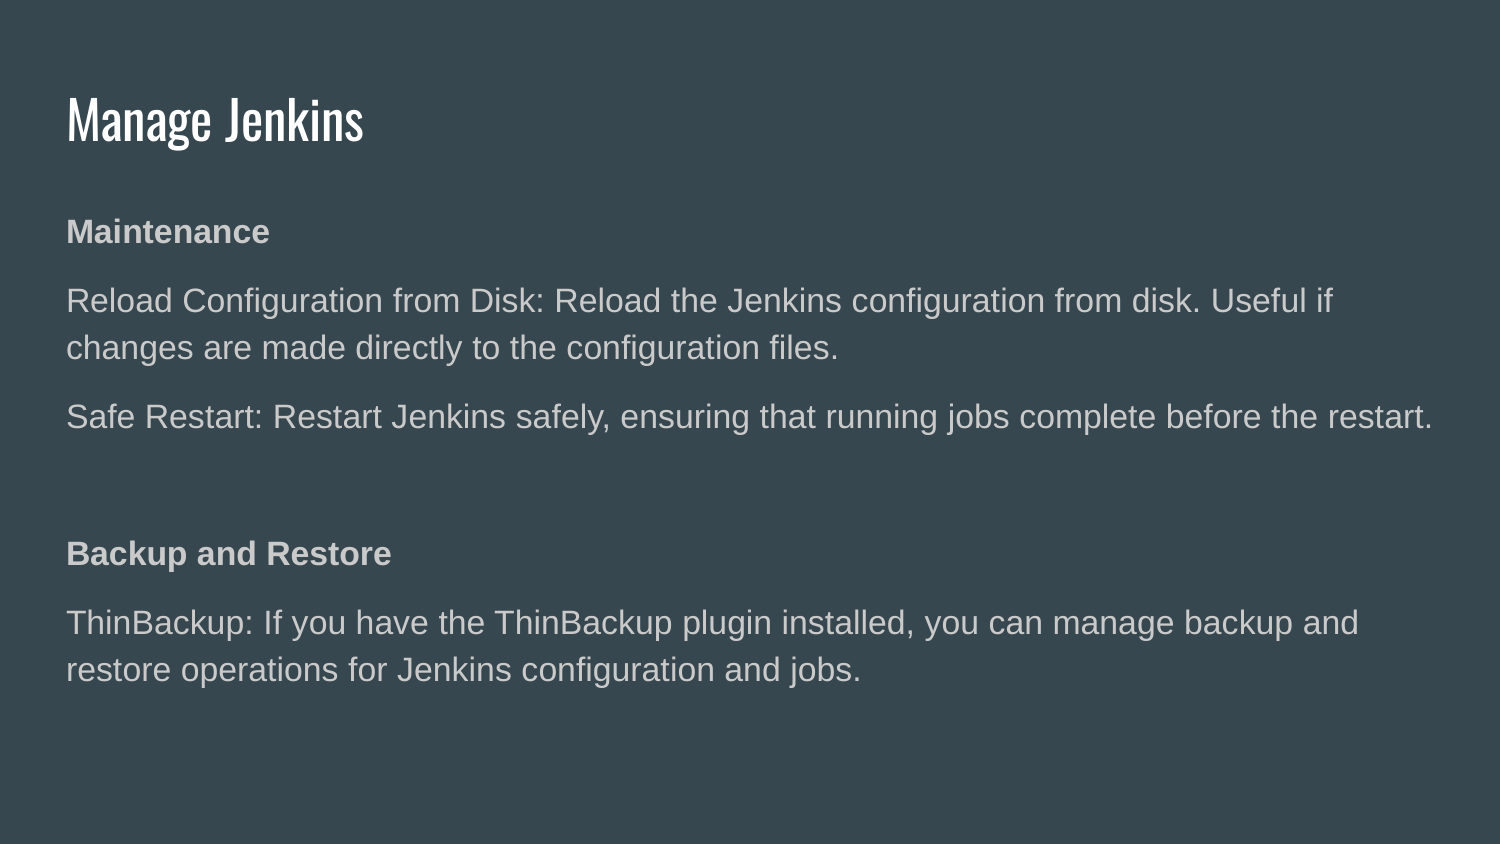

# Manage Jenkins
Maintenance
Reload Configuration from Disk: Reload the Jenkins configuration from disk. Useful if changes are made directly to the configuration files.
Safe Restart: Restart Jenkins safely, ensuring that running jobs complete before the restart.

Backup and Restore
ThinBackup: If you have the ThinBackup plugin installed, you can manage backup and restore operations for Jenkins configuration and jobs.